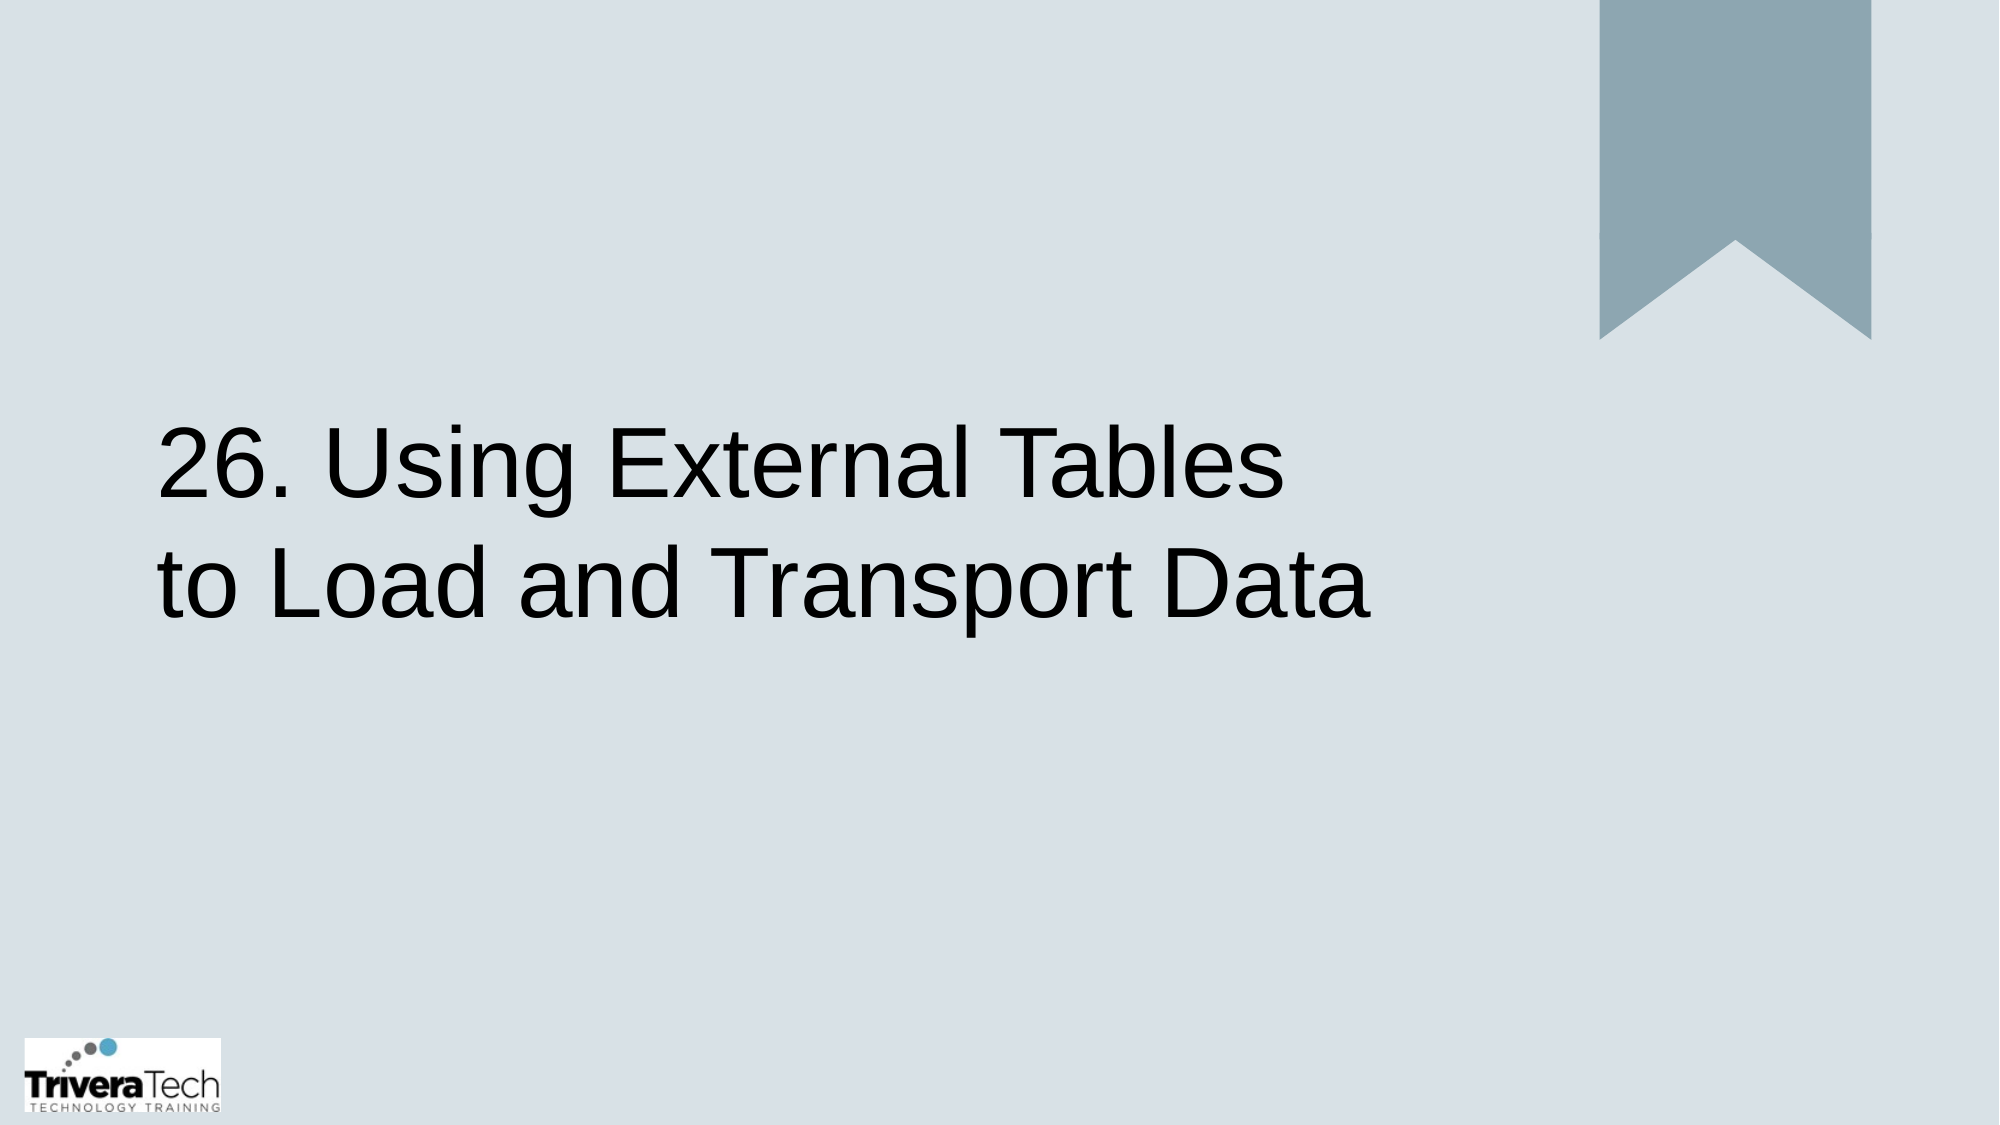

# 26. Using External Tables to Load and Transport Data